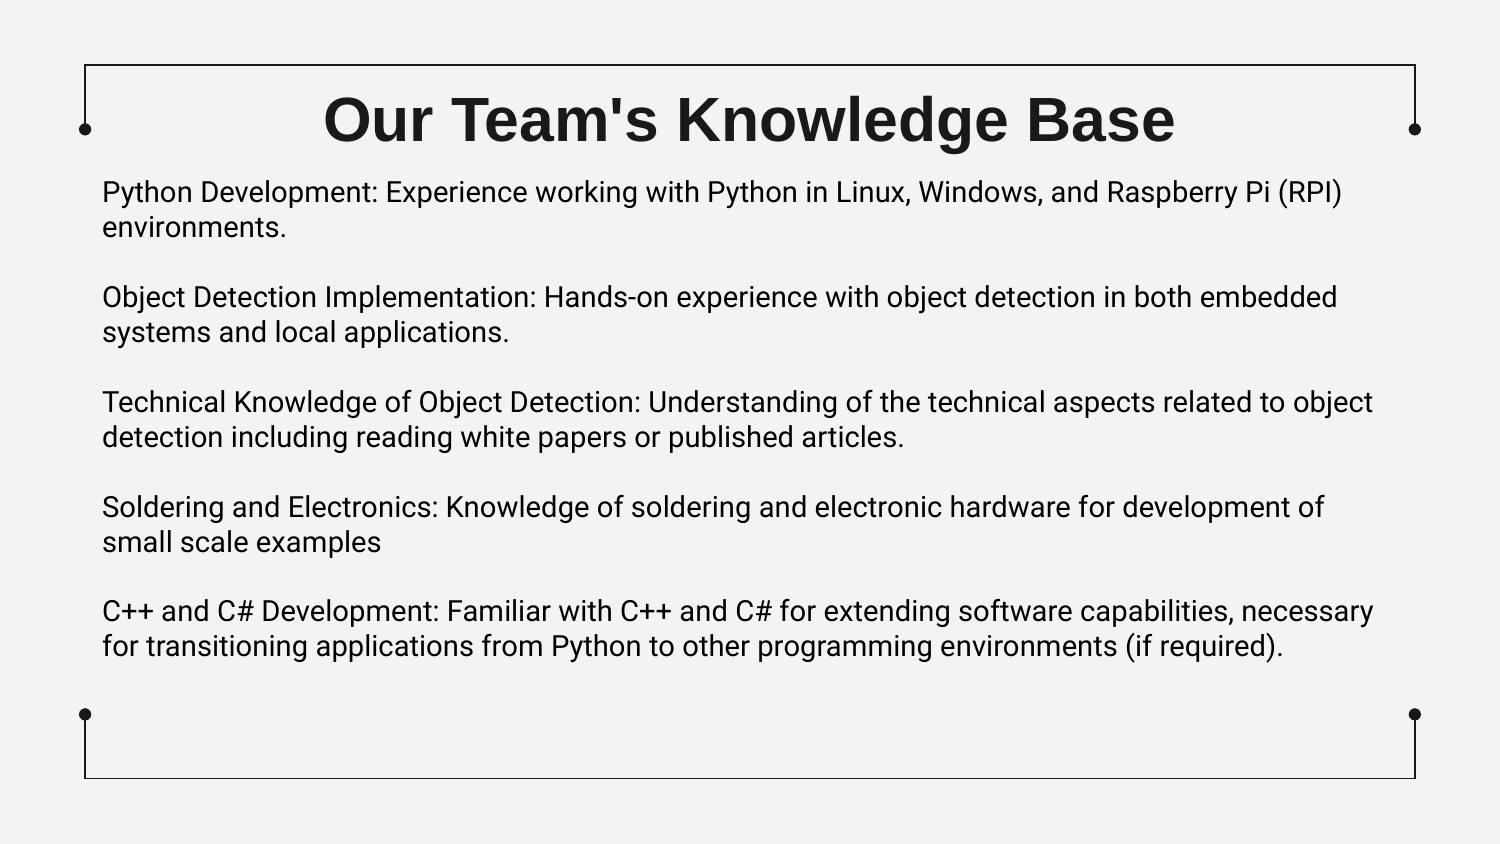

# Our Team's Knowledge Base
Python Development: Experience working with Python in Linux, Windows, and Raspberry Pi (RPI) environments.

Object Detection Implementation: Hands-on experience with object detection in both embedded systems and local applications.

Technical Knowledge of Object Detection: Understanding of the technical aspects related to object detection including reading white papers or published articles.

Soldering and Electronics: Knowledge of soldering and electronic hardware for development of small scale examples

C++ and C# Development: Familiar with C++ and C# for extending software capabilities, necessary for transitioning applications from Python to other programming environments (if required).